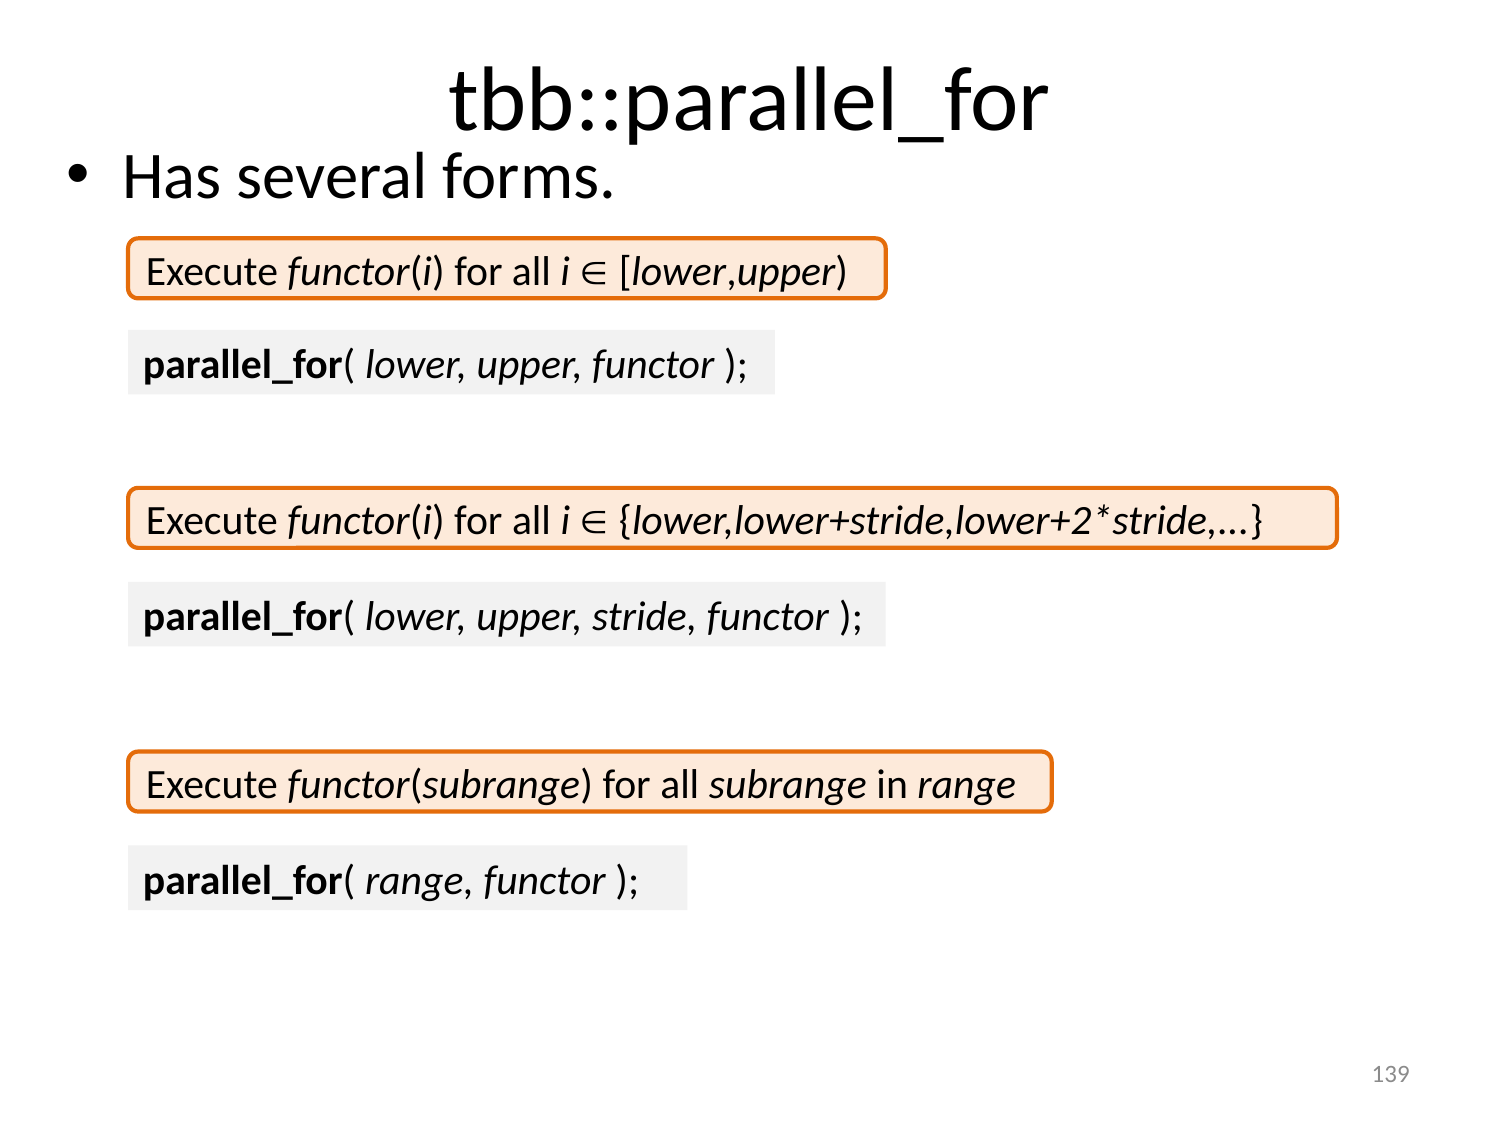

# tbb::parallel_for
Has several forms.
Execute functor(i) for all i ∈ [lower,upper)
parallel_for( lower, upper, functor );
Execute functor(i) for all i ∈ {lower,lower+stride,lower+2*stride,...}
parallel_for( lower, upper, stride, functor );
Execute functor(subrange) for all subrange in range
parallel_for( range, functor );
139